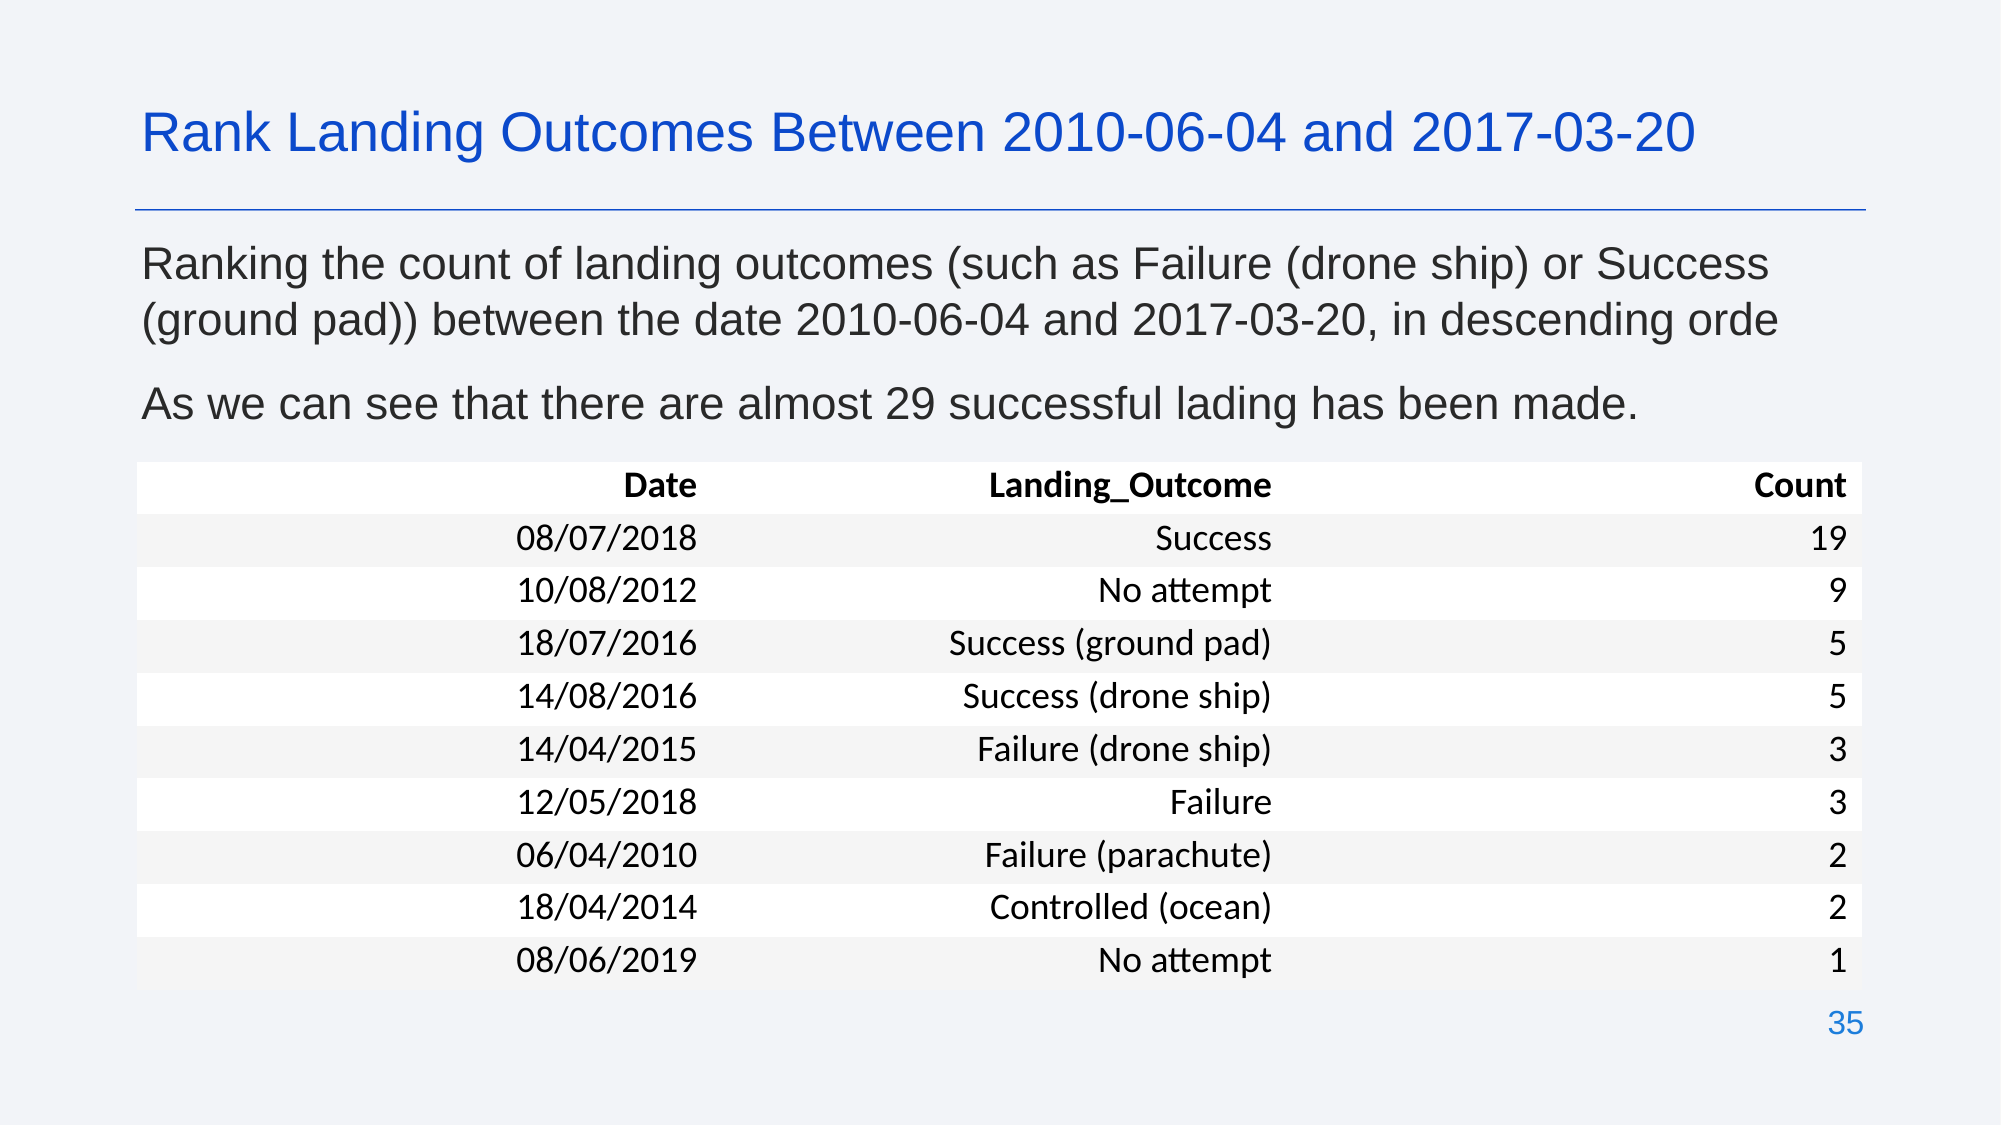

Rank Landing Outcomes Between 2010-06-04 and 2017-03-20
Ranking the count of landing outcomes (such as Failure (drone ship) or Success (ground pad)) between the date 2010-06-04 and 2017-03-20, in descending orde
As we can see that there are almost 29 successful lading has been made.
| Date | Landing\_Outcome | Count |
| --- | --- | --- |
| 08/07/2018 | Success | 19 |
| 10/08/2012 | No attempt | 9 |
| 18/07/2016 | Success (ground pad) | 5 |
| 14/08/2016 | Success (drone ship) | 5 |
| 14/04/2015 | Failure (drone ship) | 3 |
| 12/05/2018 | Failure | 3 |
| 06/04/2010 | Failure (parachute) | 2 |
| 18/04/2014 | Controlled (ocean) | 2 |
| 08/06/2019 | No attempt | 1 |
35